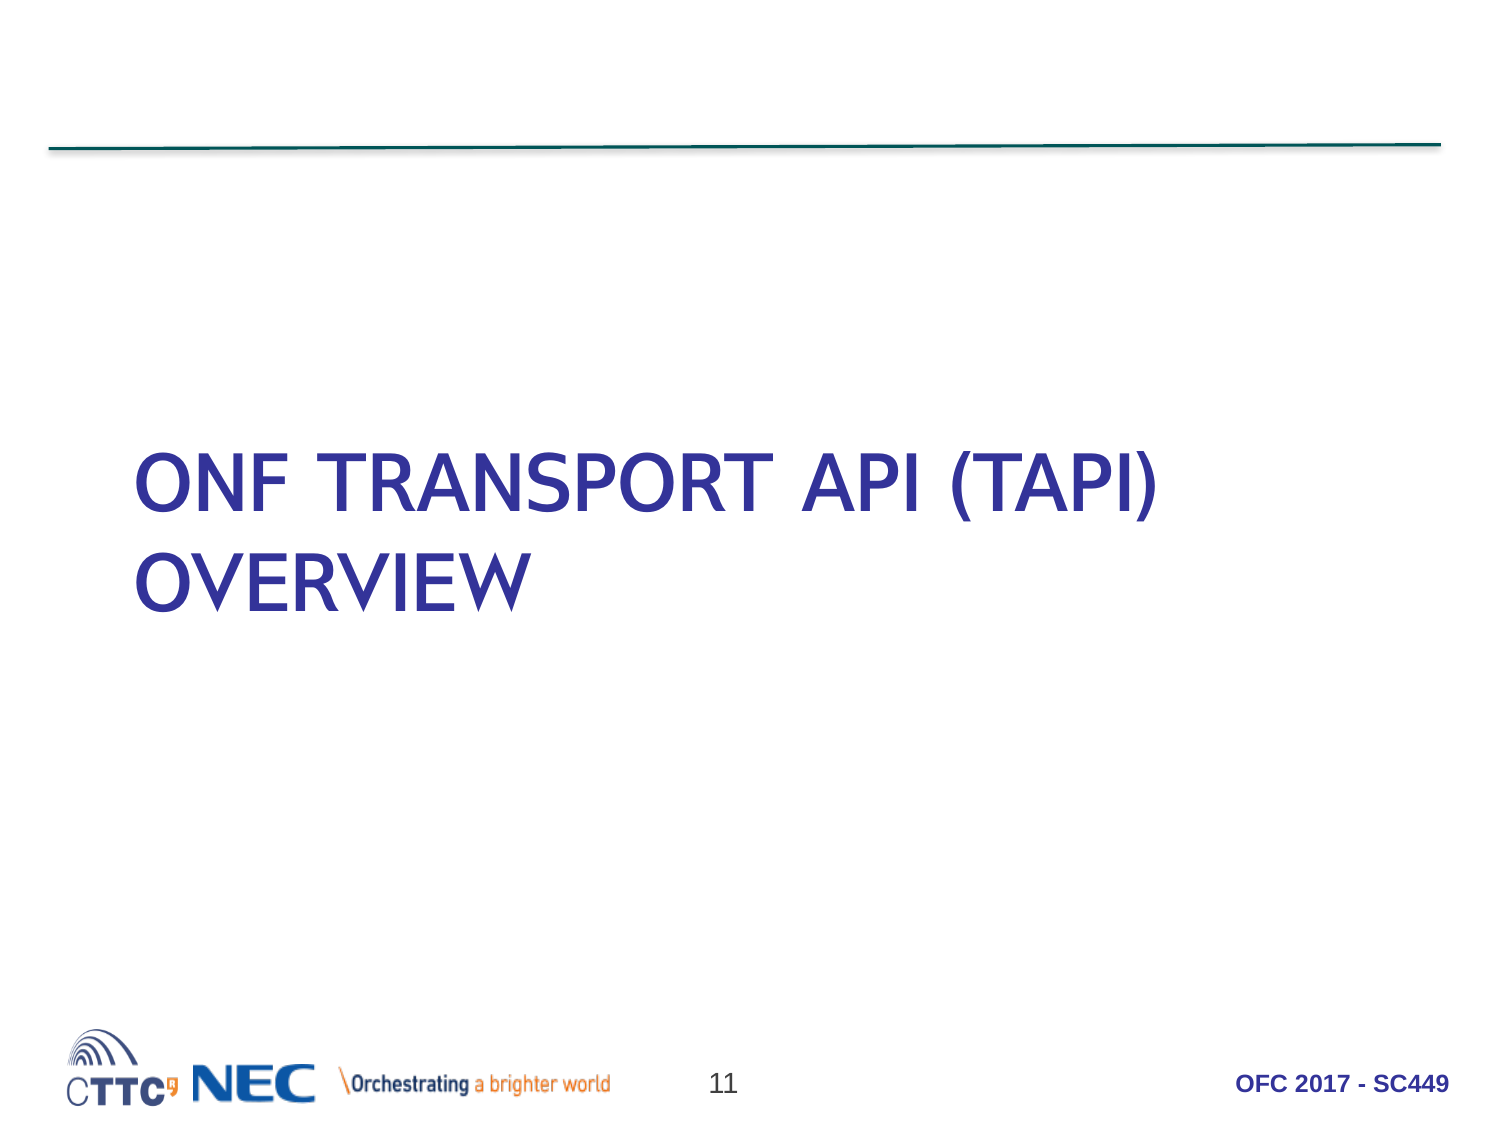

# ONF Transport API (TAPI) Overview
11
OFC 2017 - SC449